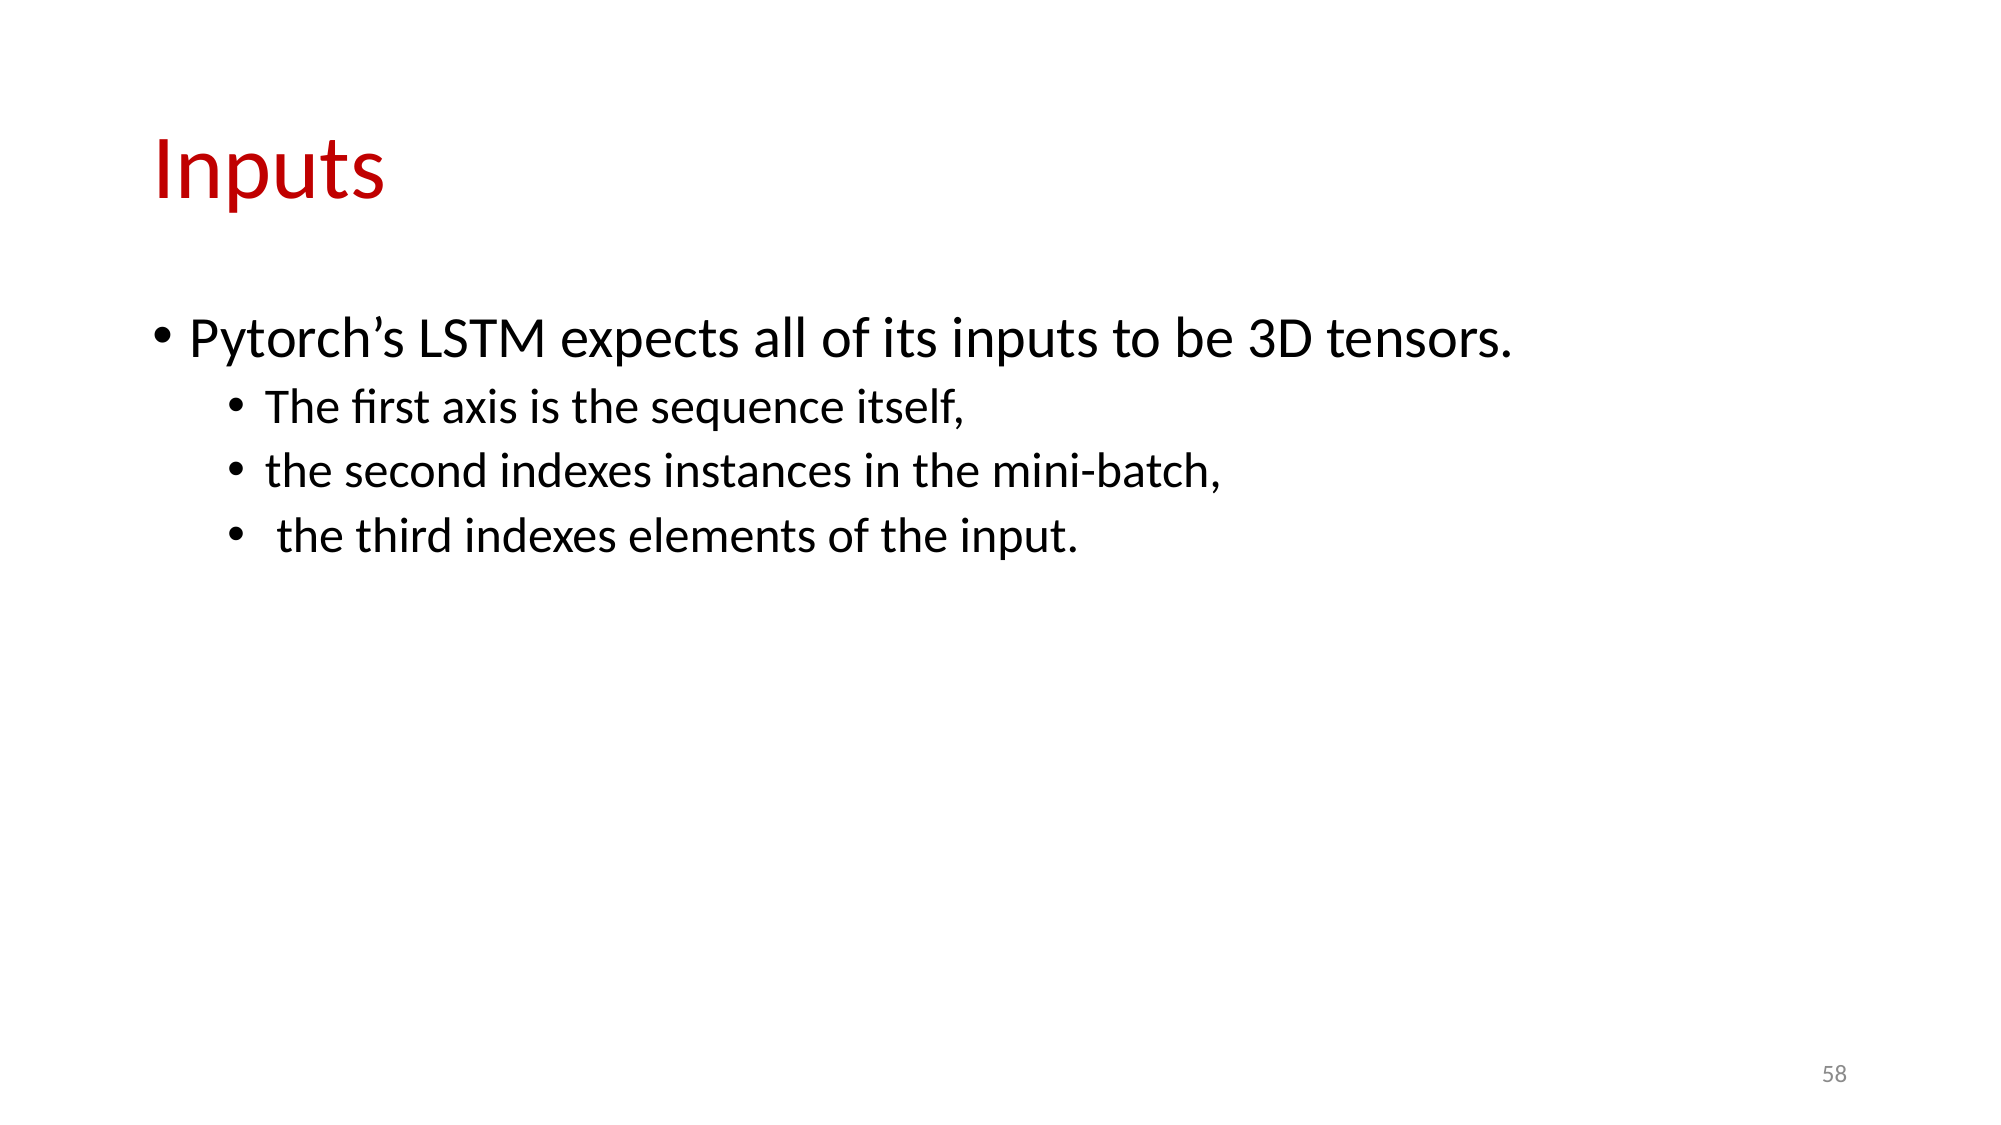

# Inputs
Pytorch’s LSTM expects all of its inputs to be 3D tensors.
The first axis is the sequence itself,
the second indexes instances in the mini-batch,
 the third indexes elements of the input.
58